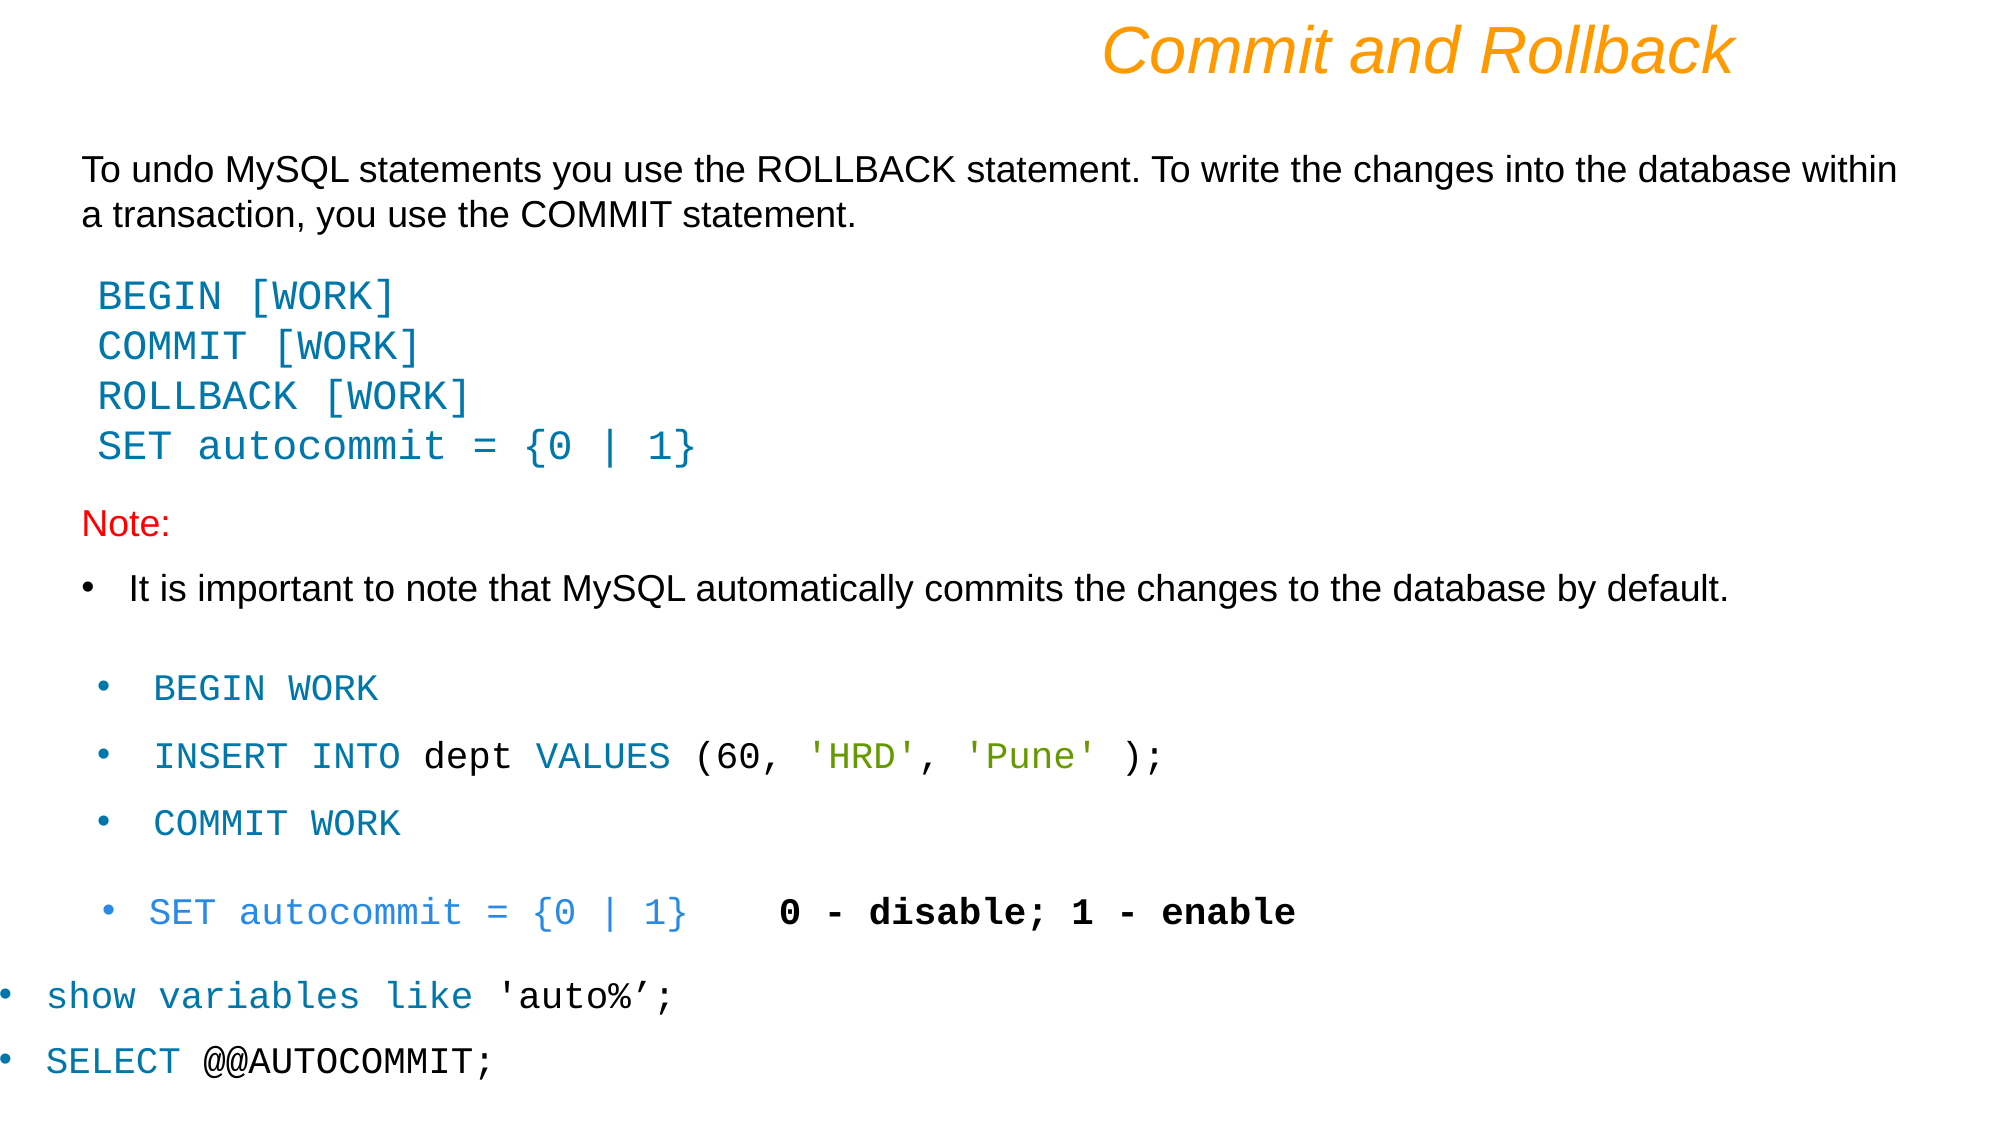

Commit and Rollback
To undo MySQL statements you use the ROLLBACK statement. To write the changes into the database within a transaction, you use the COMMIT statement.
BEGIN [WORK]
COMMIT [WORK]
ROLLBACK [WORK]
SET autocommit = {0 | 1}
Note:

It is important to note that MySQL automatically commits the changes to the database by default.
BEGIN WORK
INSERT INTO dept VALUES (60, 'HRD', 'Pune' );
COMMIT WORK
SET autocommit = {0 | 1}    0 - disable; 1 - enable
show variables like 'auto%’;

SELECT @@AUTOCOMMIT;